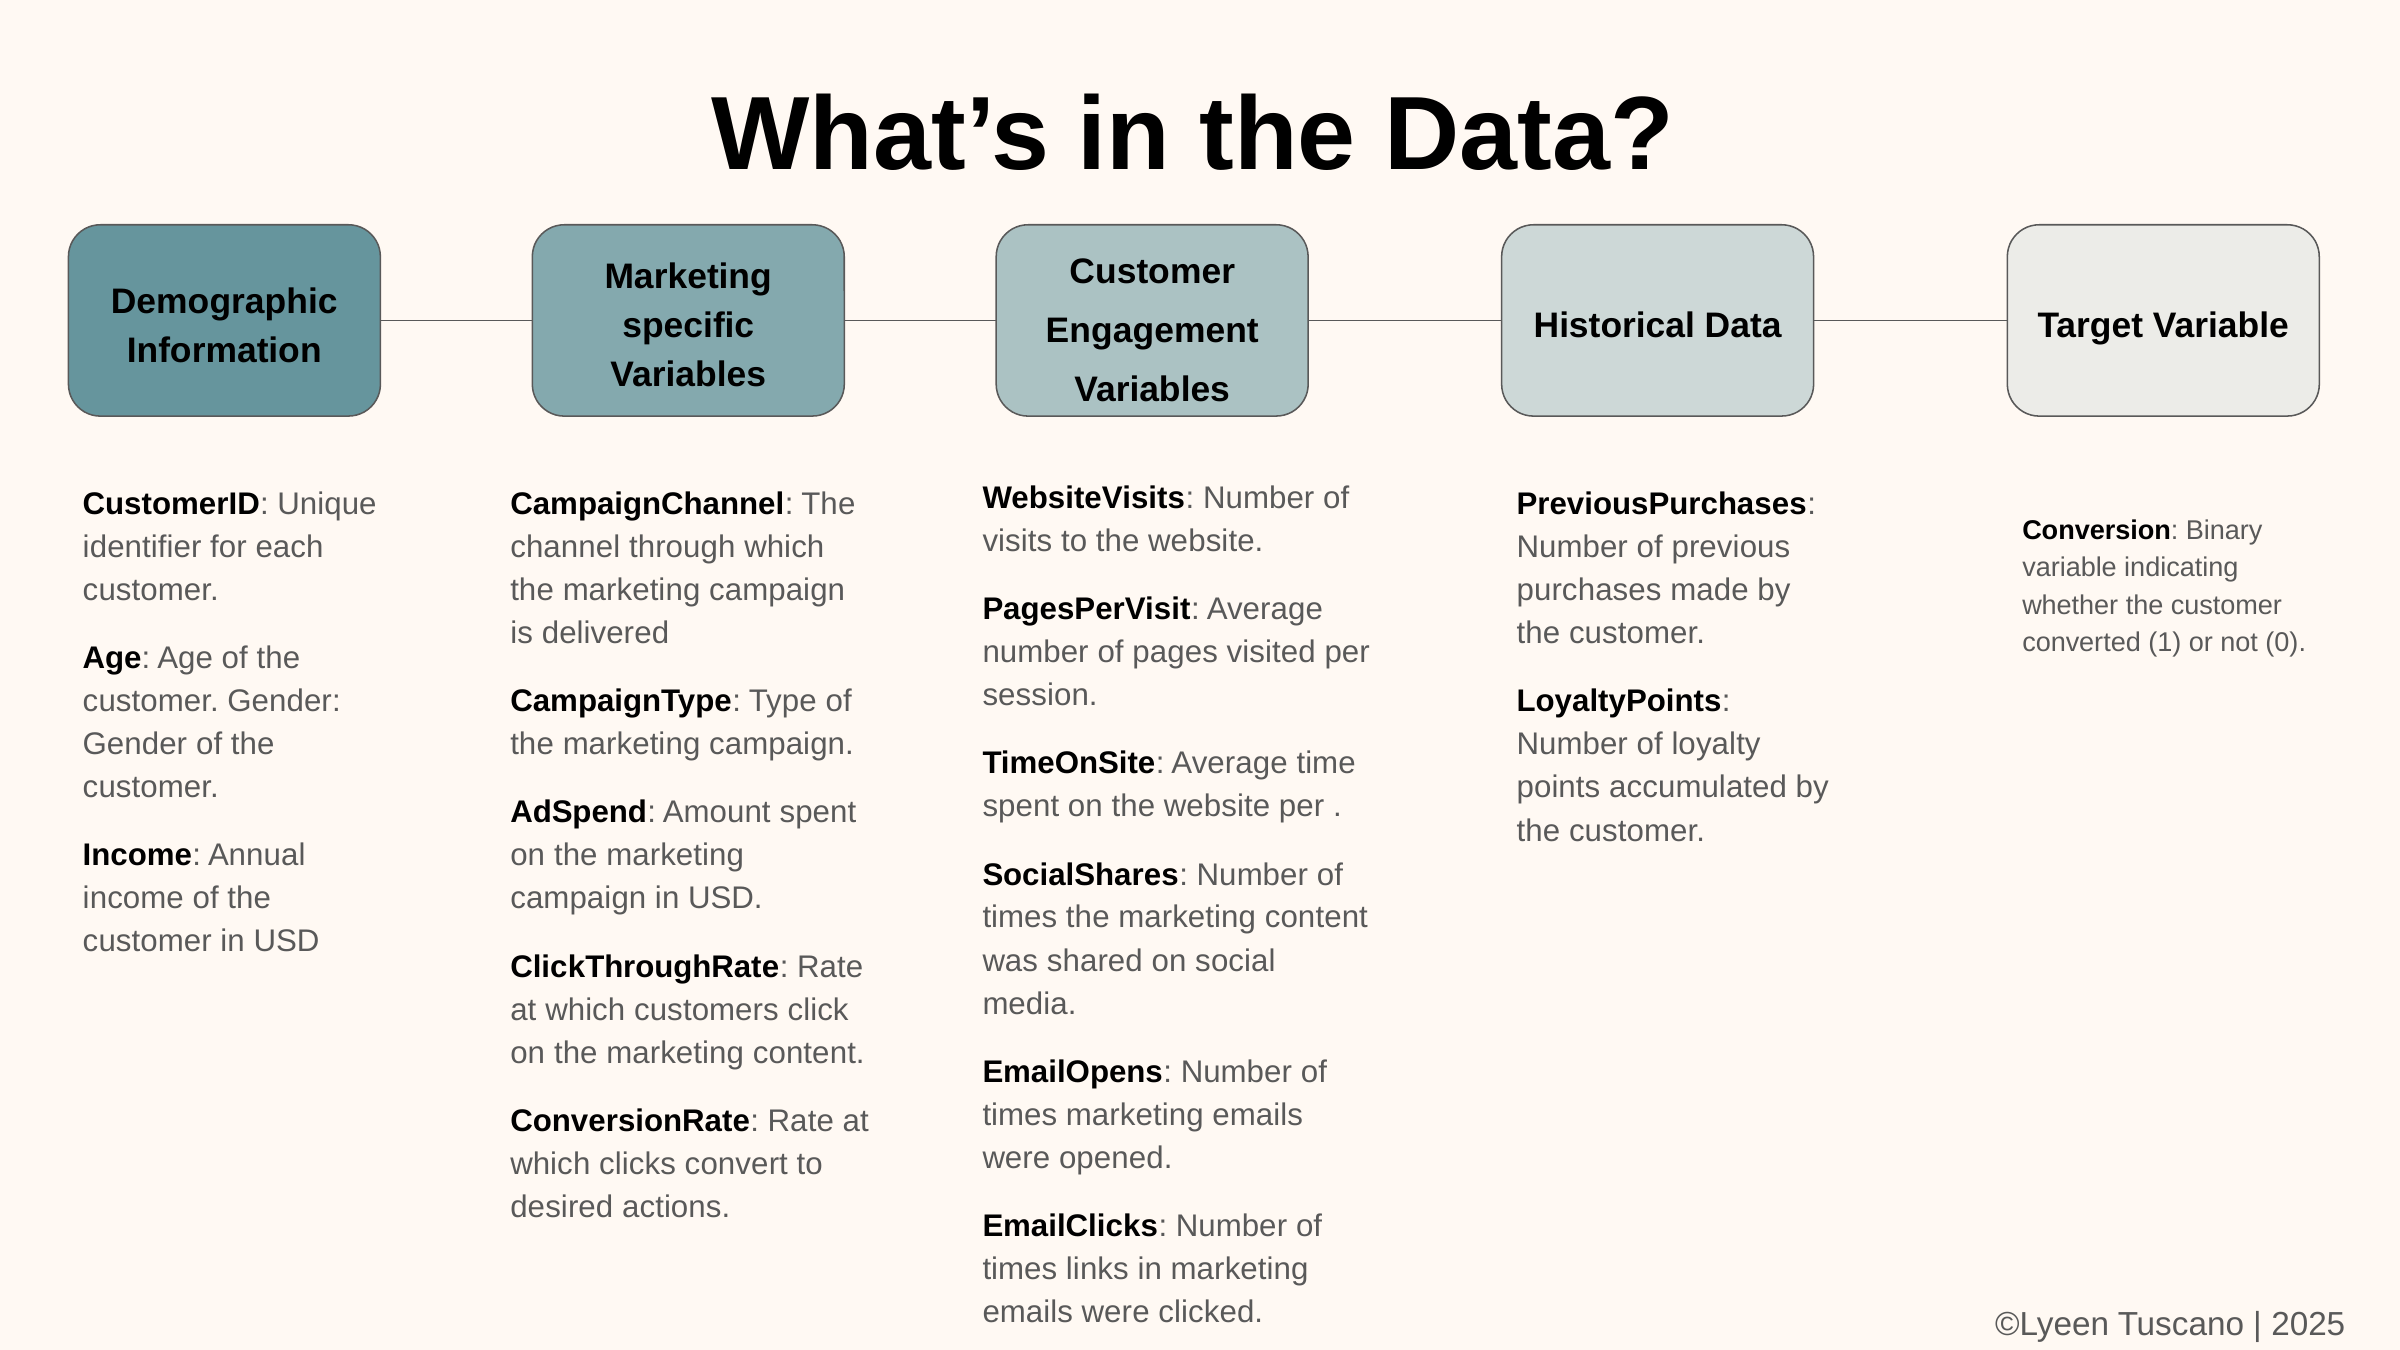

What’s in the Data?
Demographic Information
Marketing specific Variables
Customer Engagement Variables
Historical Data
Target Variable
WebsiteVisits: Number of visits to the website.
PagesPerVisit: Average number of pages visited per session.
TimeOnSite: Average time spent on the website per .
SocialShares: Number of times the marketing content was shared on social media.
EmailOpens: Number of times marketing emails were opened.
EmailClicks: Number of times links in marketing emails were clicked.
CustomerID: Unique identifier for each customer.
Age: Age of the customer. Gender: Gender of the customer.
Income: Annual income of the customer in USD
CampaignChannel: The channel through which the marketing campaign is delivered
CampaignType: Type of the marketing campaign.
AdSpend: Amount spent on the marketing campaign in USD.
ClickThroughRate: Rate at which customers click on the marketing content.
ConversionRate: Rate at which clicks convert to desired actions.
PreviousPurchases: Number of previous purchases made by the customer.
LoyaltyPoints: Number of loyalty points accumulated by the customer.
Conversion: Binary variable indicating whether the customer converted (1) or not (0).